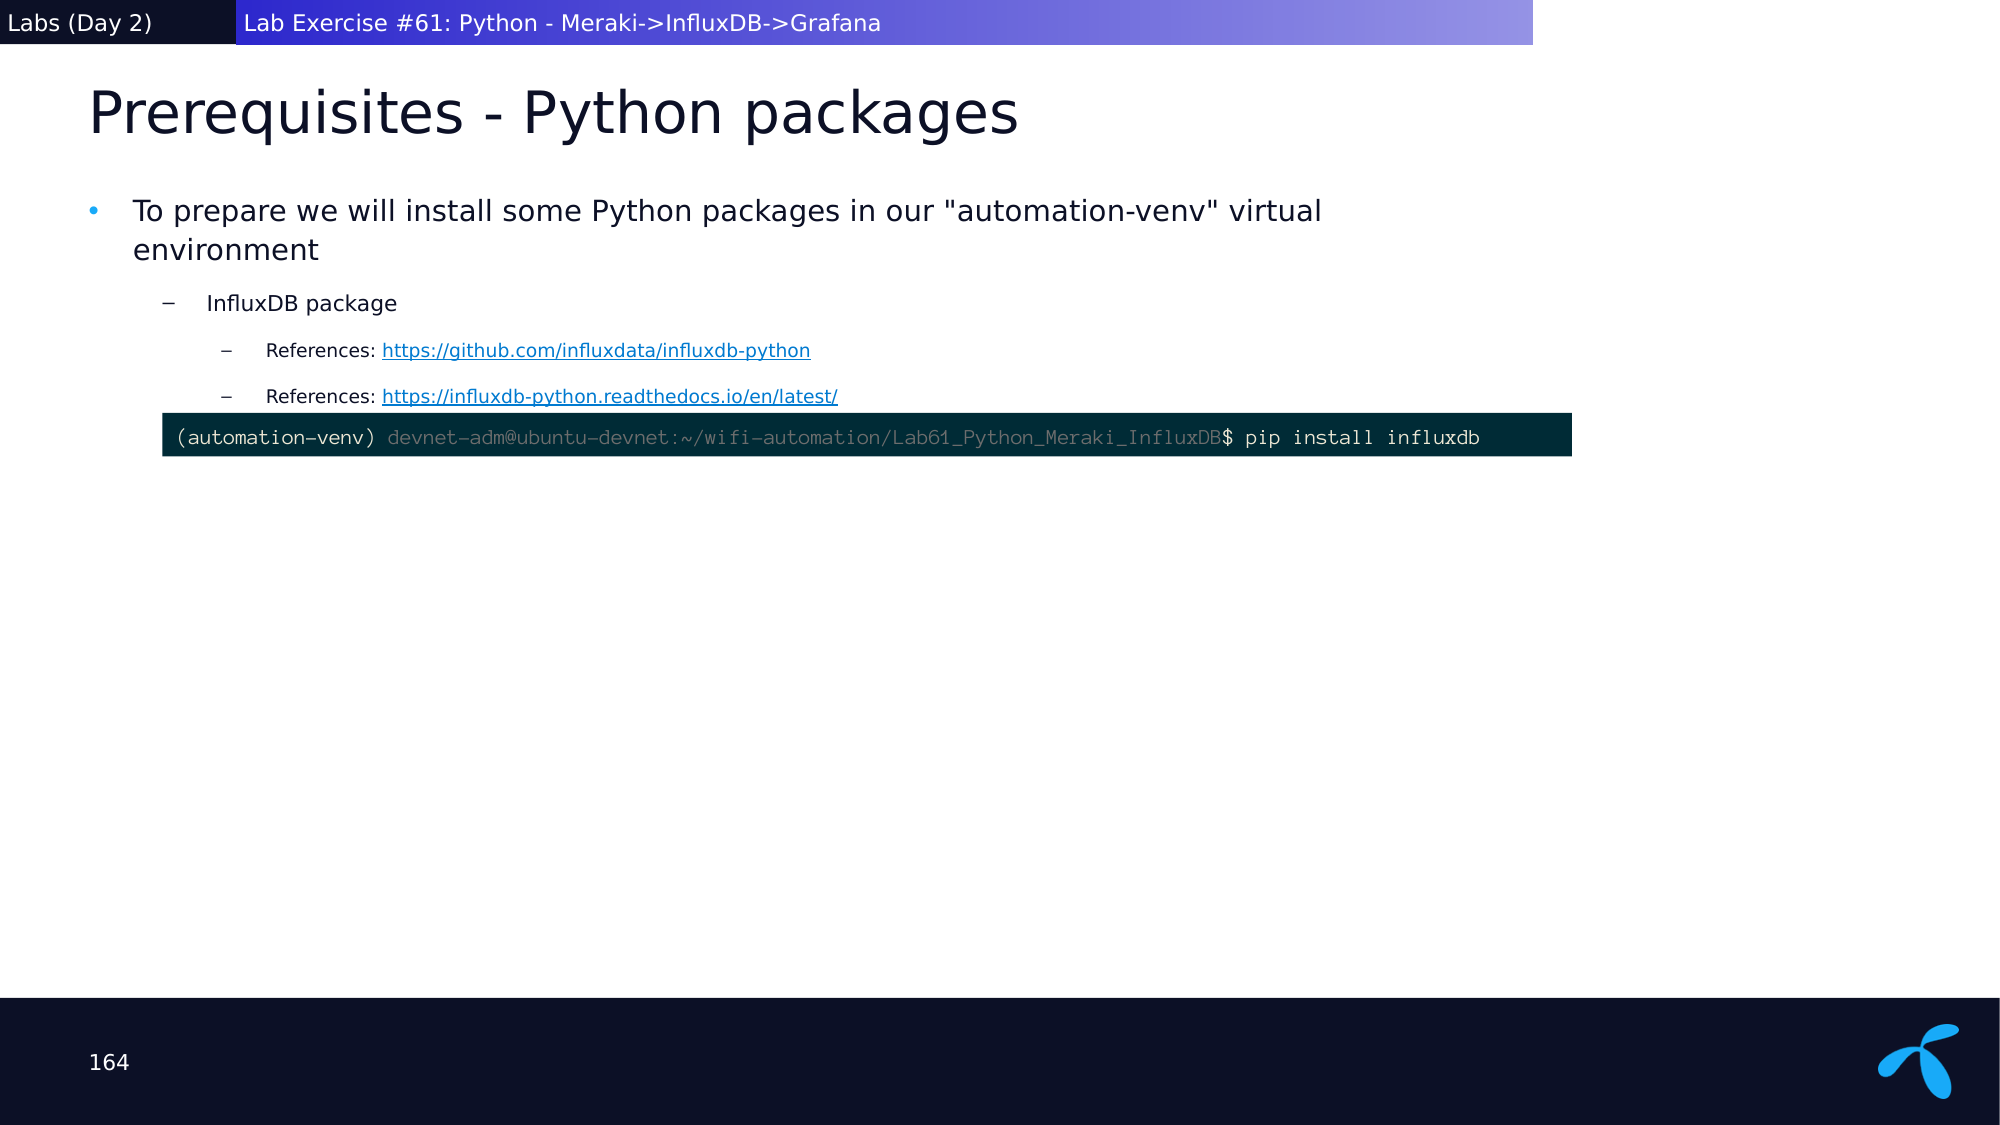

Labs (Day 2)
 Lab Exercise #61: Python - Meraki->InfluxDB->Grafana
# Prerequisites - Python packages
To prepare we will install some Python packages in our "automation-venv" virtual environment
InfluxDB package
References: https://github.com/influxdata/influxdb-python
References: https://influxdb-python.readthedocs.io/en/latest/

(automation-venv) devnet-adm@ubuntu-devnet:~/wifi-automation/Lab61_Python_Meraki_InfluxDB$ pip install influxdb
164